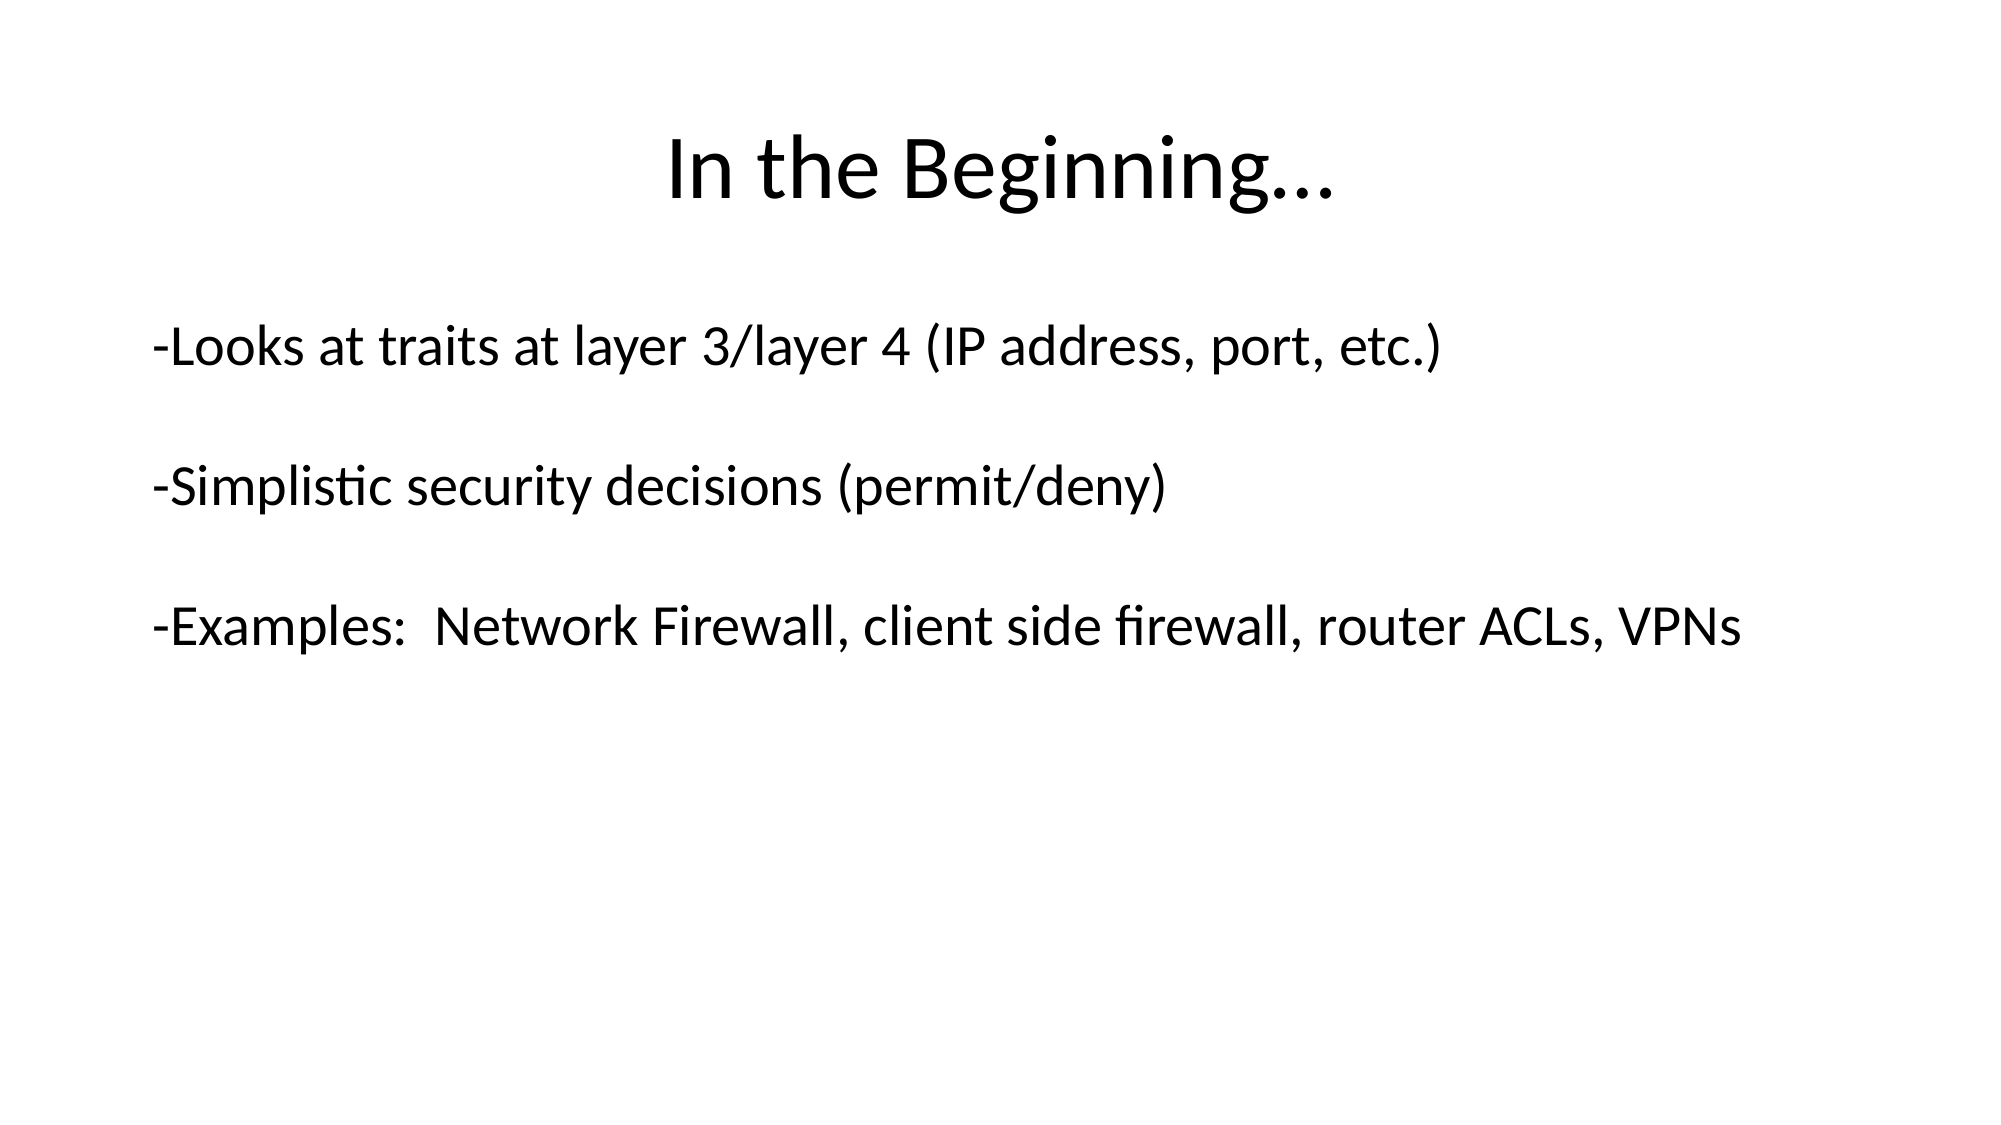

# In the Beginning…
-Looks at traits at layer 3/layer 4 (IP address, port, etc.)

-Simplistic security decisions (permit/deny)

-Examples:  Network Firewall, client side firewall, router ACLs, VPNs